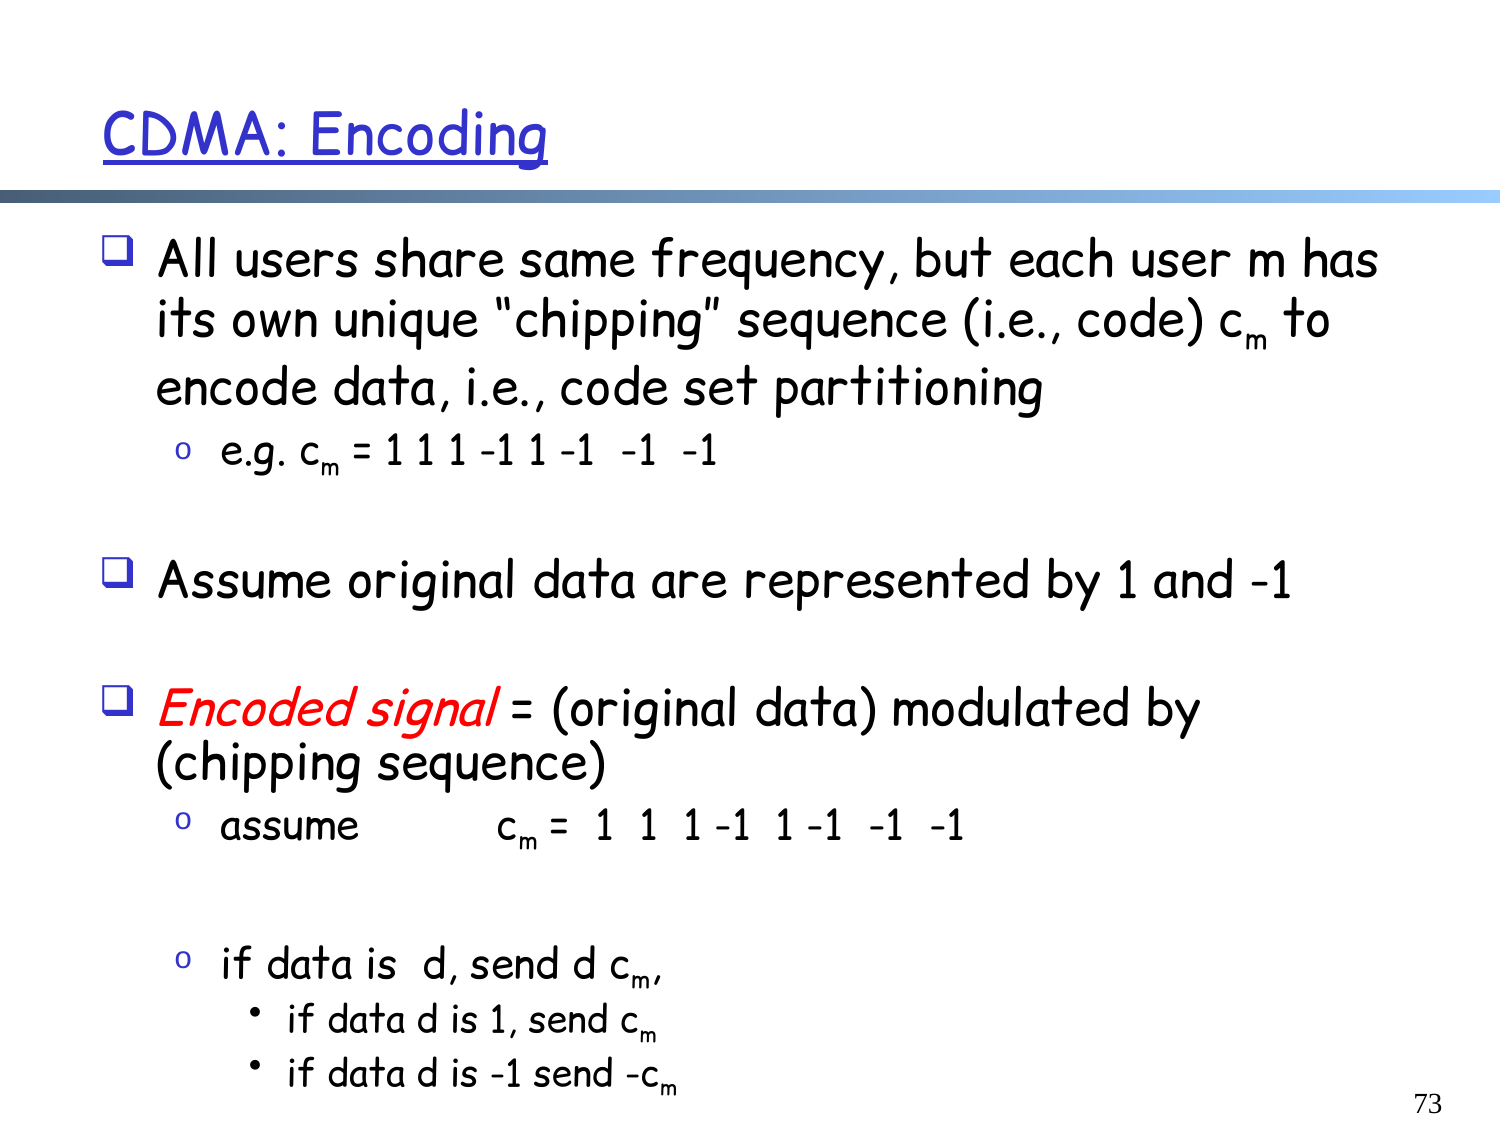

# CDMA: Encoding
All users share same frequency, but each user m has its own unique “chipping” sequence (i.e., code) cm to encode data, i.e., code set partitioning
e.g. cm = 1 1 1 -1 1 -1  -1  -1

Assume original data are represented by 1 and -1

Encoded signal = (original data) modulated by (chipping sequence)
assume           cm =  1  1  1 -1  1 -1  -1  -1

if data is  d, send d cm,
if data d is 1, send cm
if data d is -1 send -cm
73